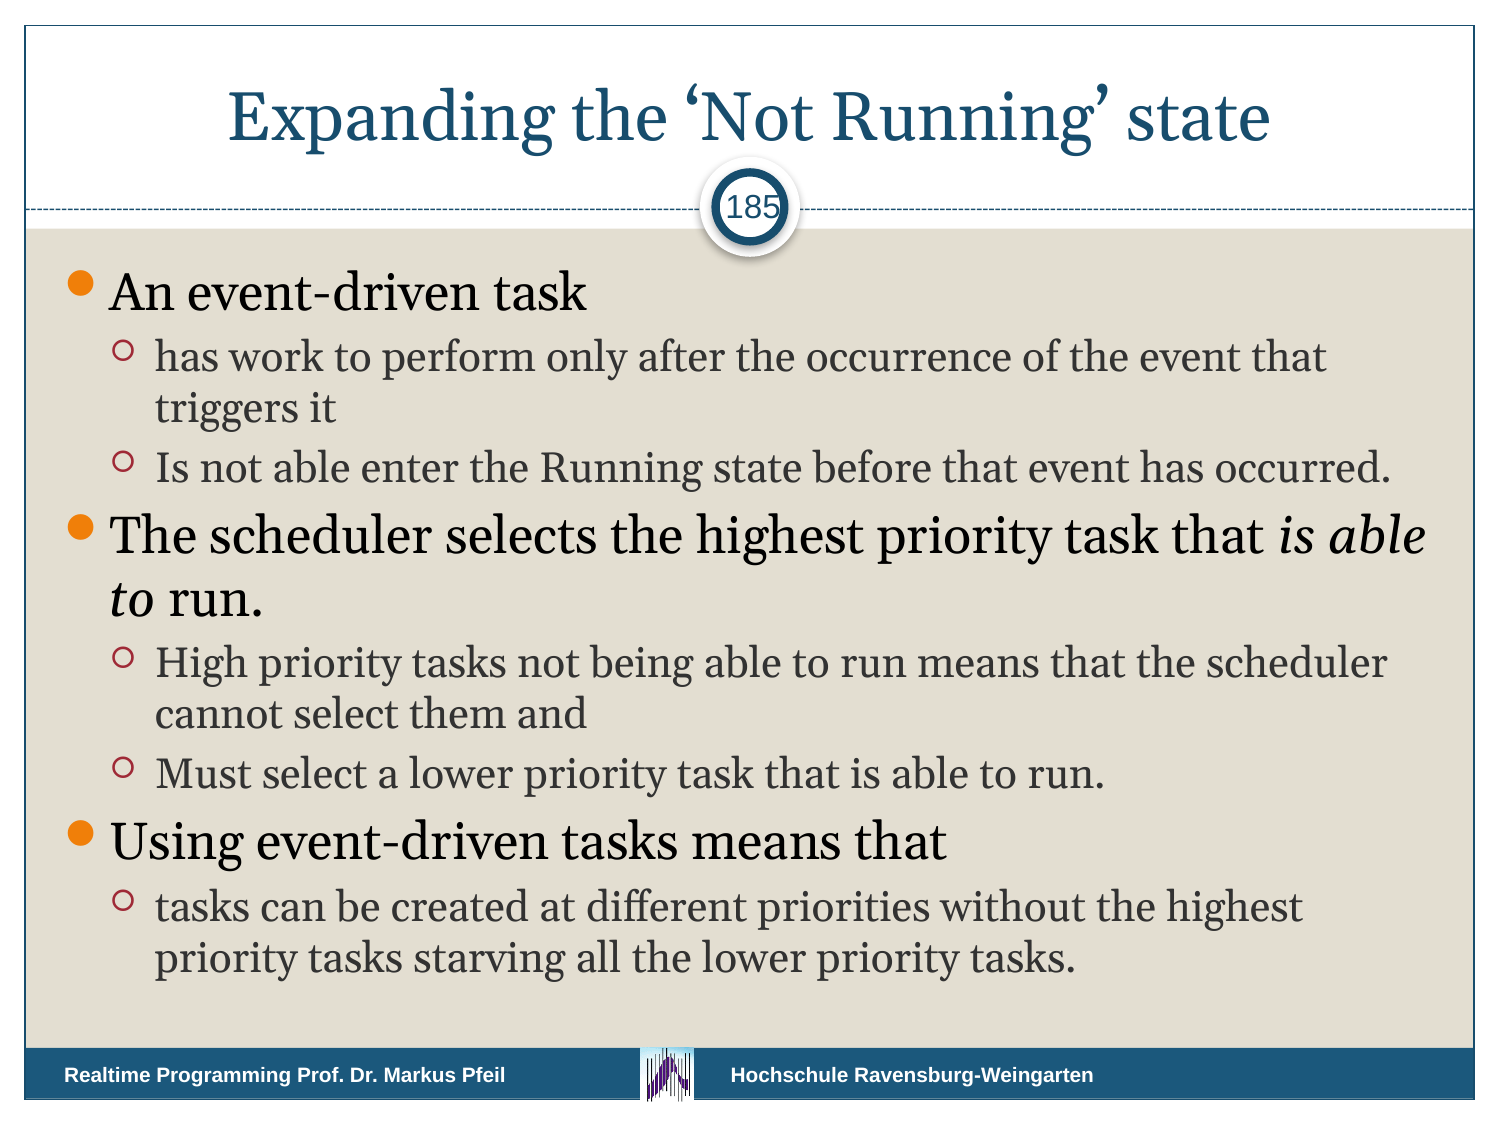

# Expanding the ‘Not Running’ state
185
An event-driven task
has work to perform only after the occurrence of the event that triggers it
Is not able enter the Running state before that event has occurred.
The scheduler selects the highest priority task that is able to run.
High priority tasks not being able to run means that the scheduler cannot select them and
Must select a lower priority task that is able to run.
Using event-driven tasks means that
tasks can be created at different priorities without the highest priority tasks starving all the lower priority tasks.

Realtime Programming Prof. Dr. Markus Pfeil